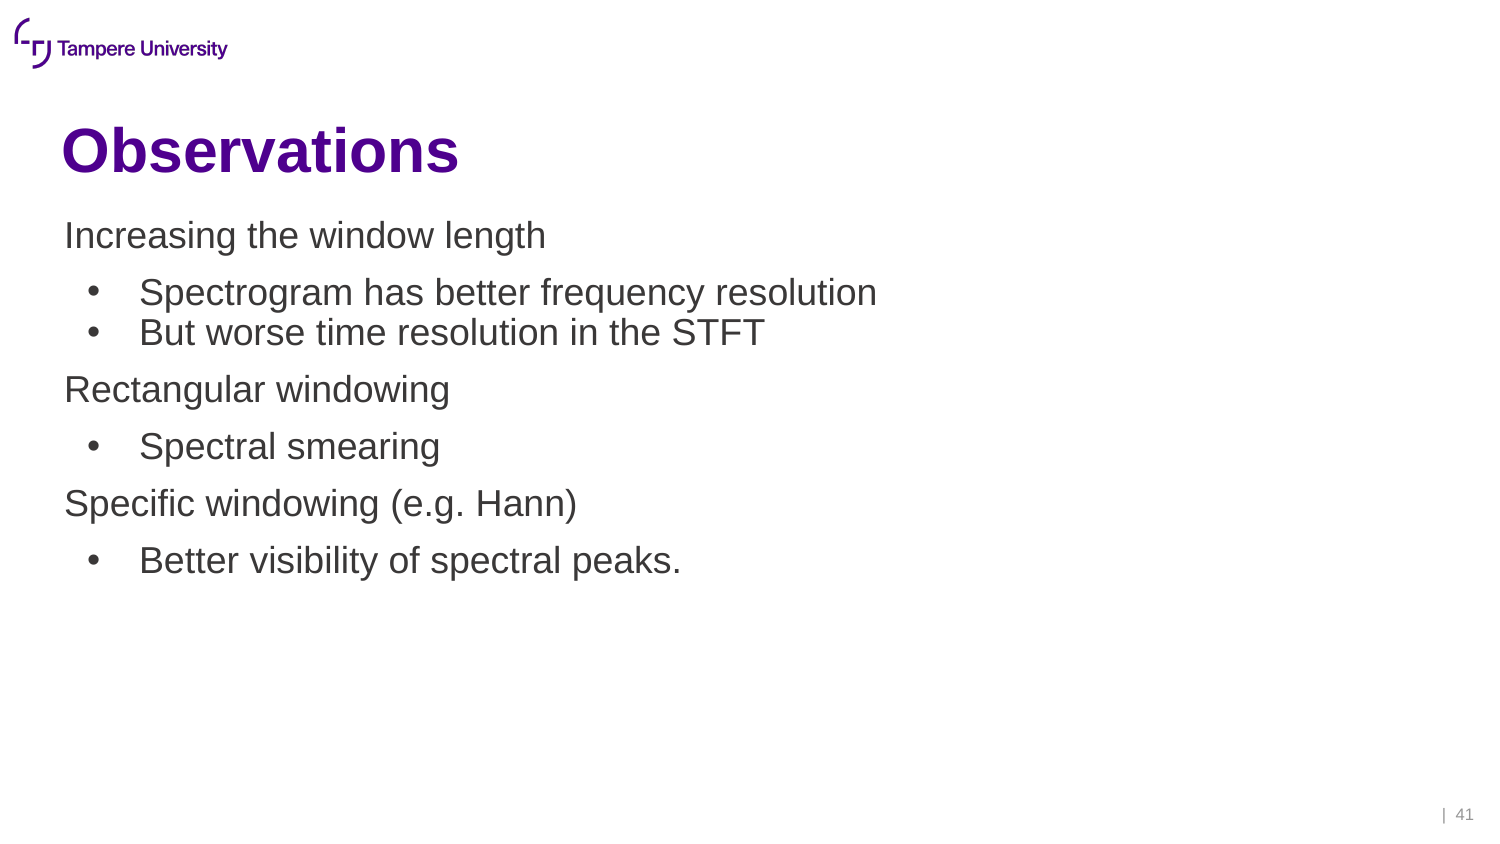

# Observations
Increasing the window length
Spectrogram has better frequency resolution
But worse time resolution in the STFT
Rectangular windowing
Spectral smearing
Specific windowing (e.g. Hann)
Better visibility of spectral peaks.

|  41